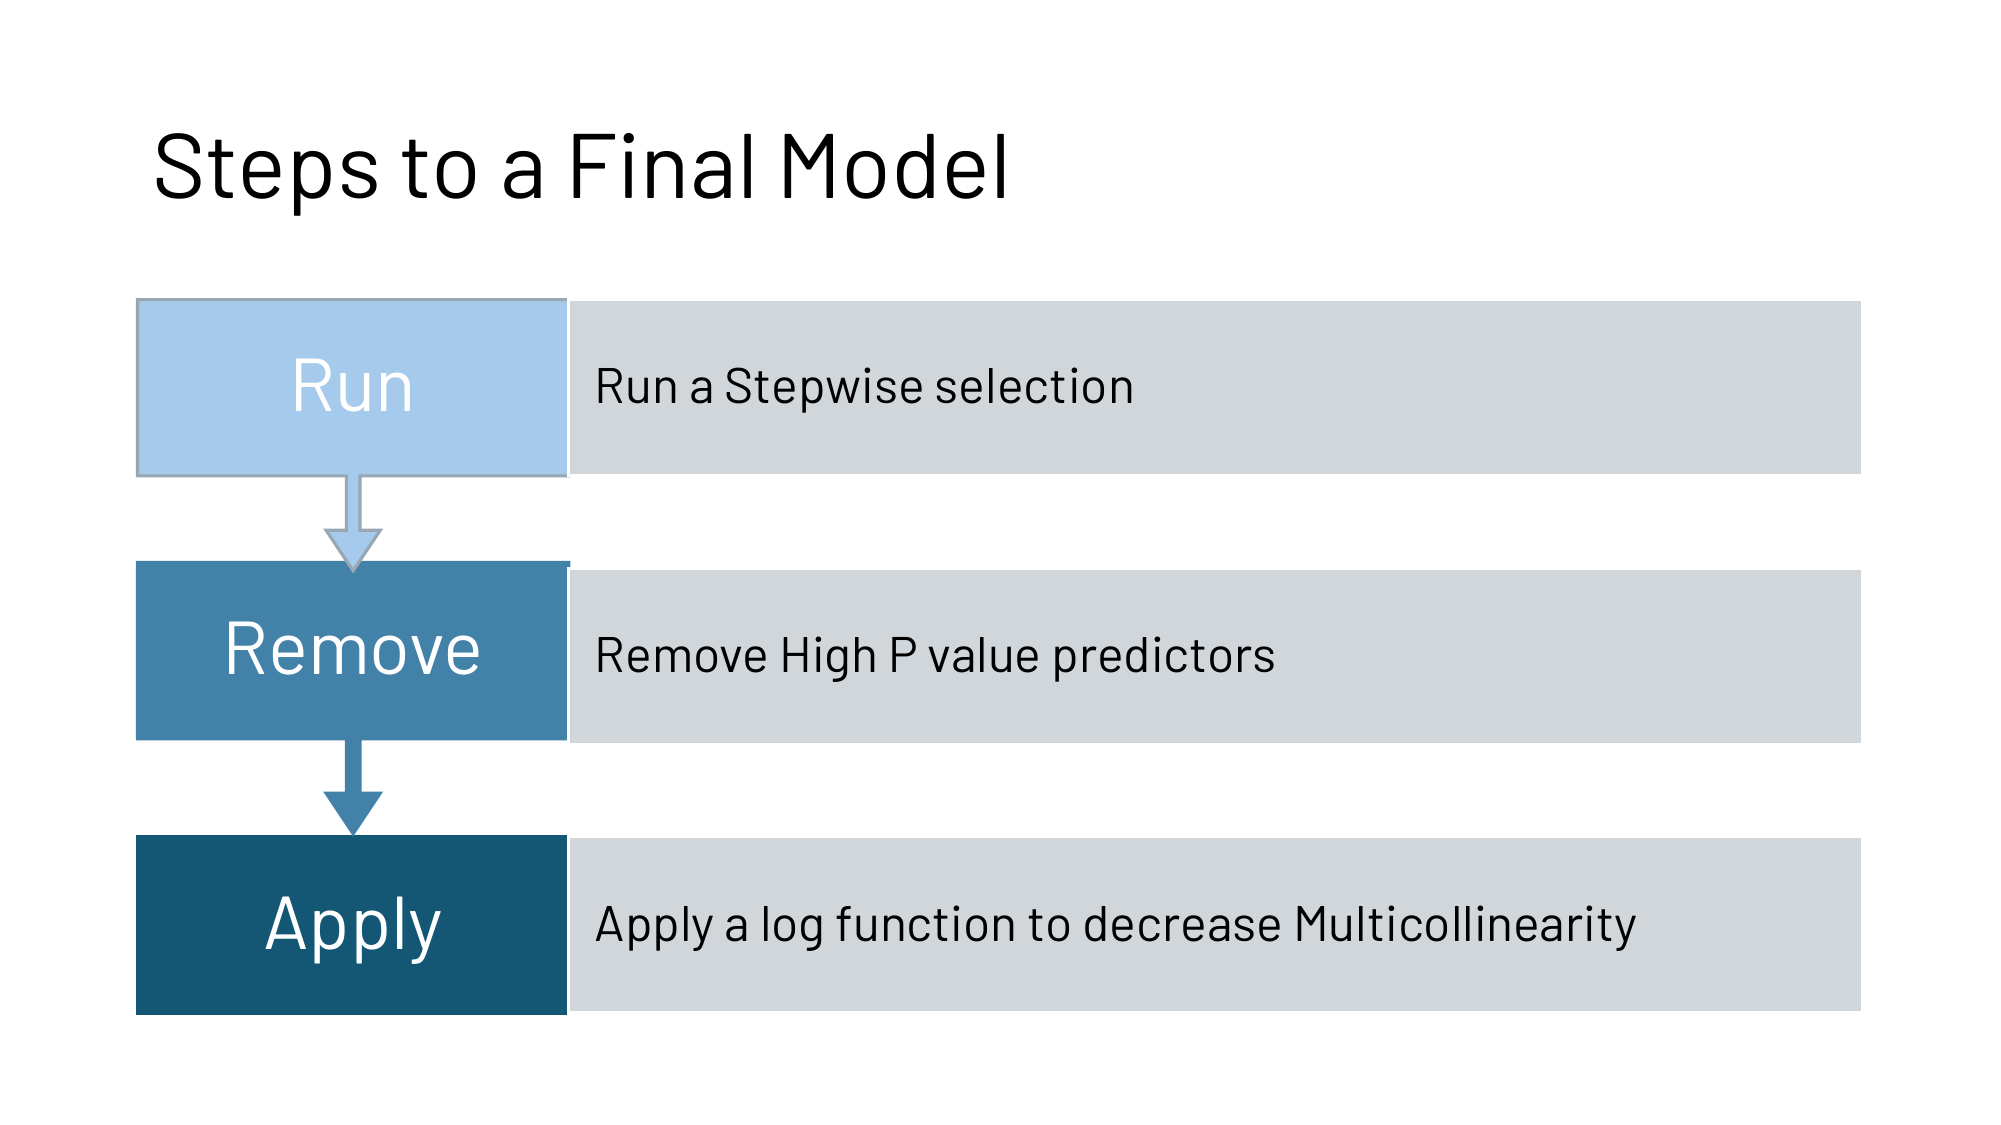

# Steps to a Final Model
Apply
Apply a log function to decrease Multicollinearity
Remove
Remove High P value predictors
Run
Run a Stepwise selection